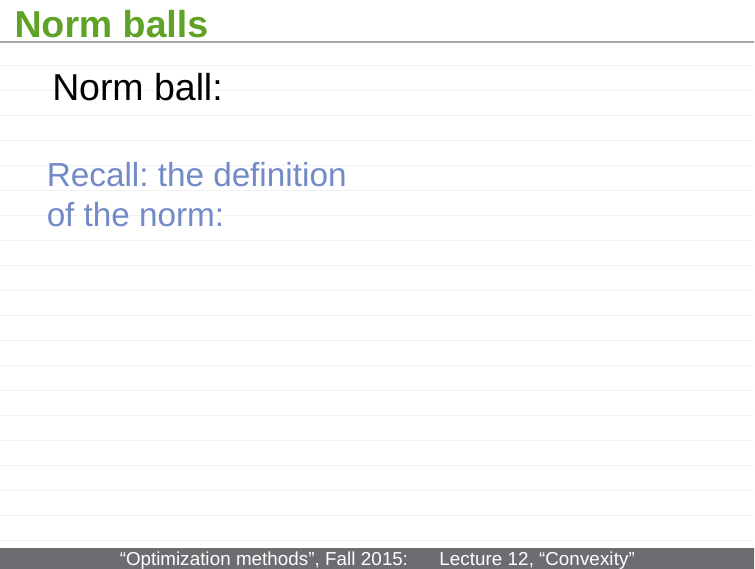

# Norm balls
Norm ball:
Recall: the definition of the norm: